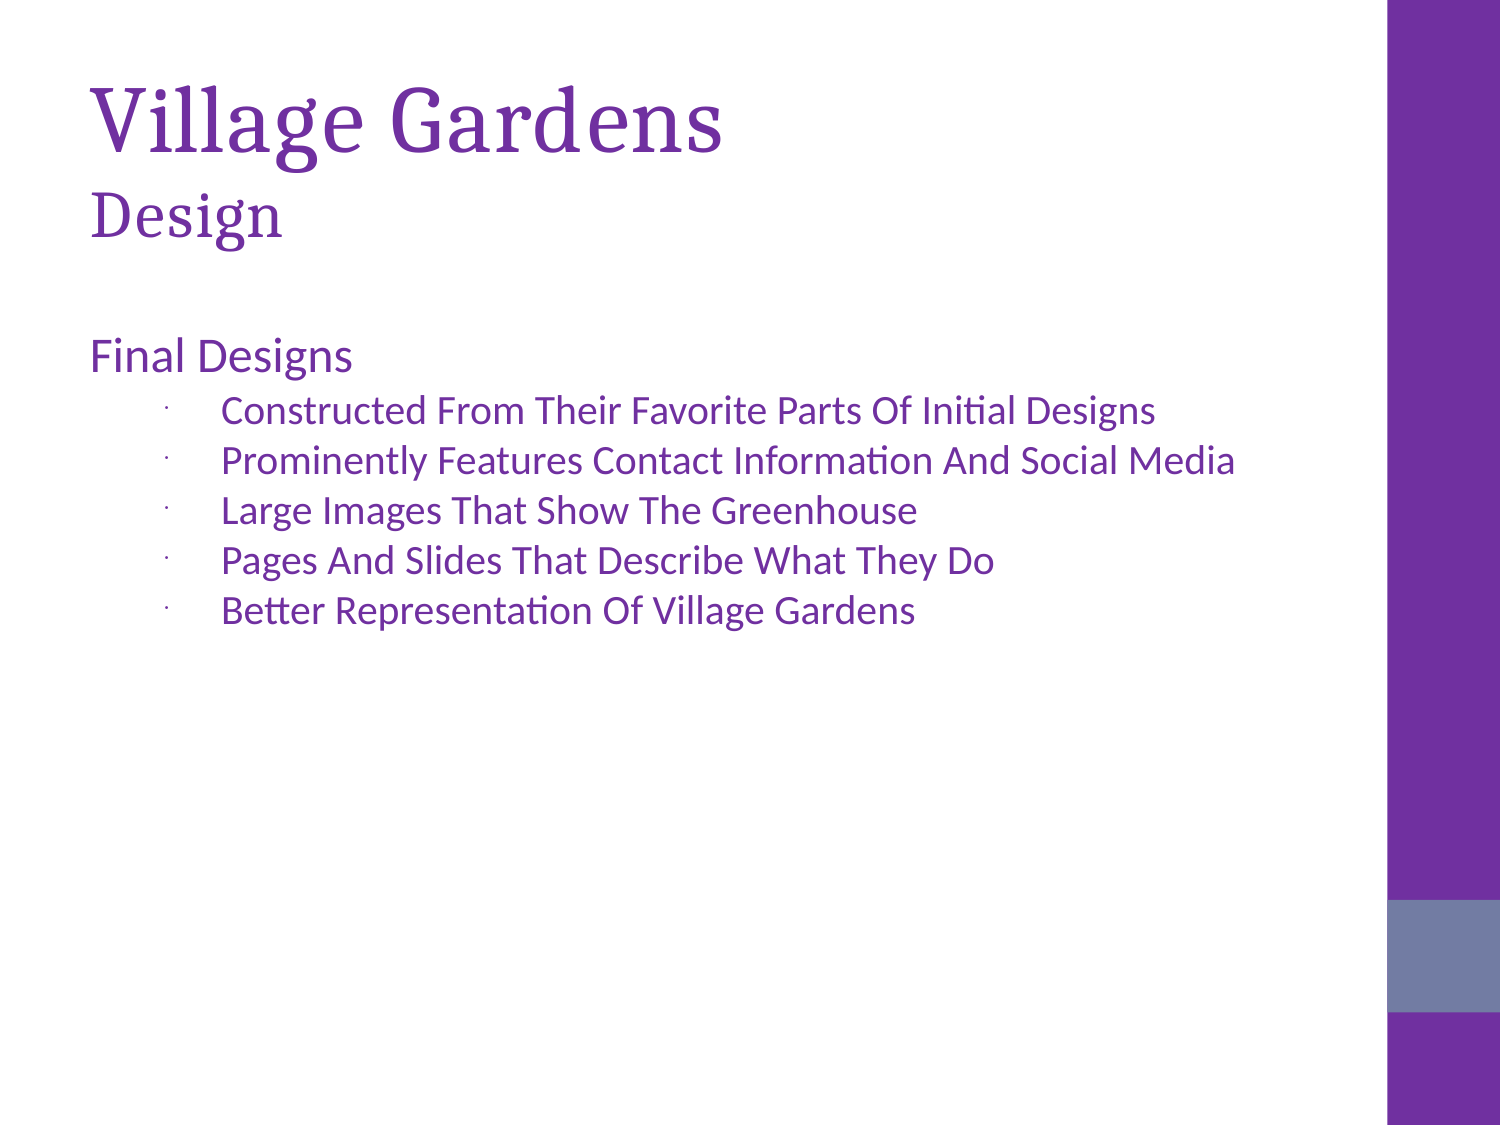

Village Gardens
Design
Final Designs
Constructed From Their Favorite Parts Of Initial Designs
Prominently Features Contact Information And Social Media
Large Images That Show The Greenhouse
Pages And Slides That Describe What They Do
Better Representation Of Village Gardens